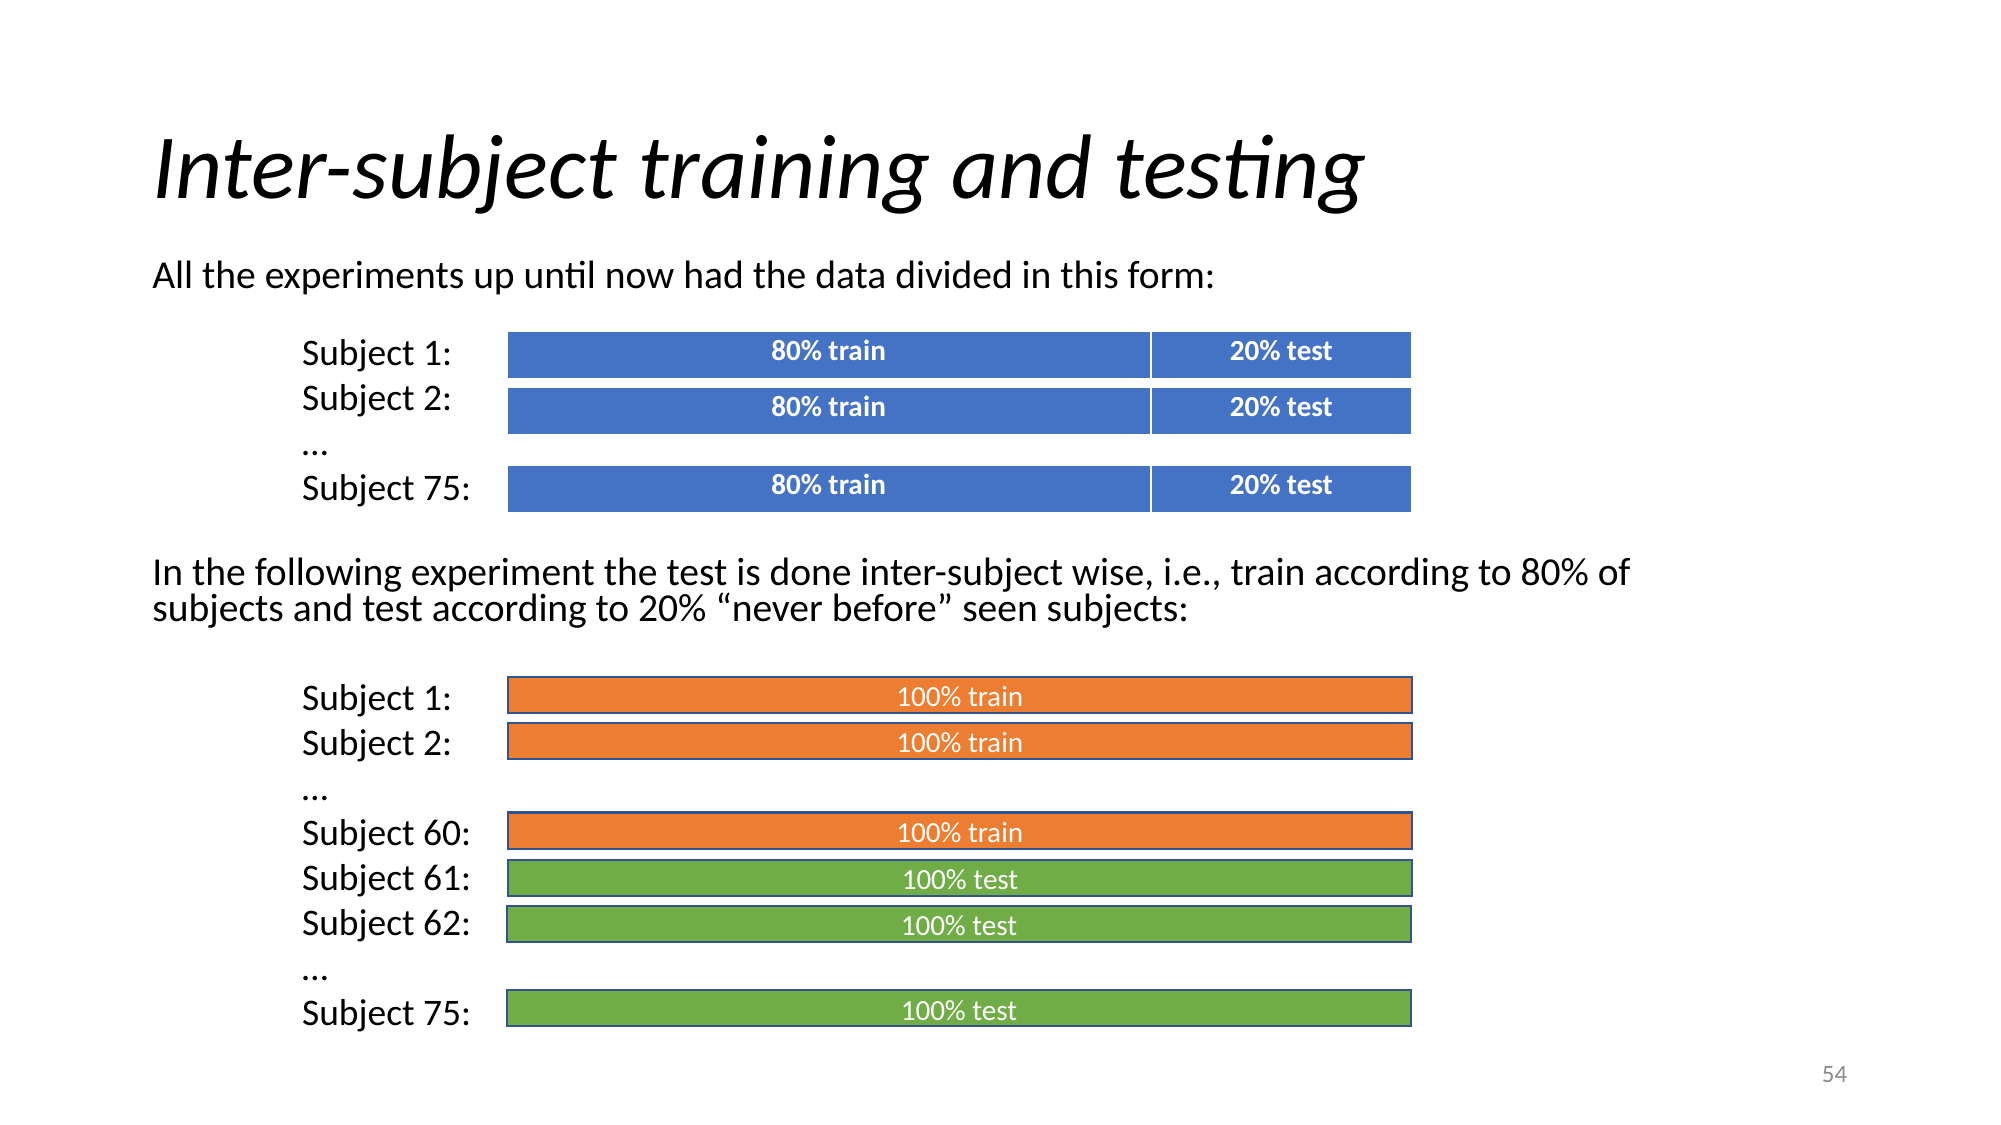

# Inter-subject training and testing
All the experiments up until now had the data divided in this form:

	Subject 1:
	Subject 2:
	…
	Subject 75:

| 80% train | 20% test |
| --- | --- |
| 80% train | 20% test |
| --- | --- |
| 80% train | 20% test |
| --- | --- |
In the following experiment the test is done inter-subject wise, i.e., train according to 80% of subjects and test according to 20% “never before” seen subjects:
Subject 1:
Subject 2:
…
Subject 60:
Subject 61:
Subject 62:
…
Subject 75:

100% train
100% train
100% train
100% test
100% test
100% test
54